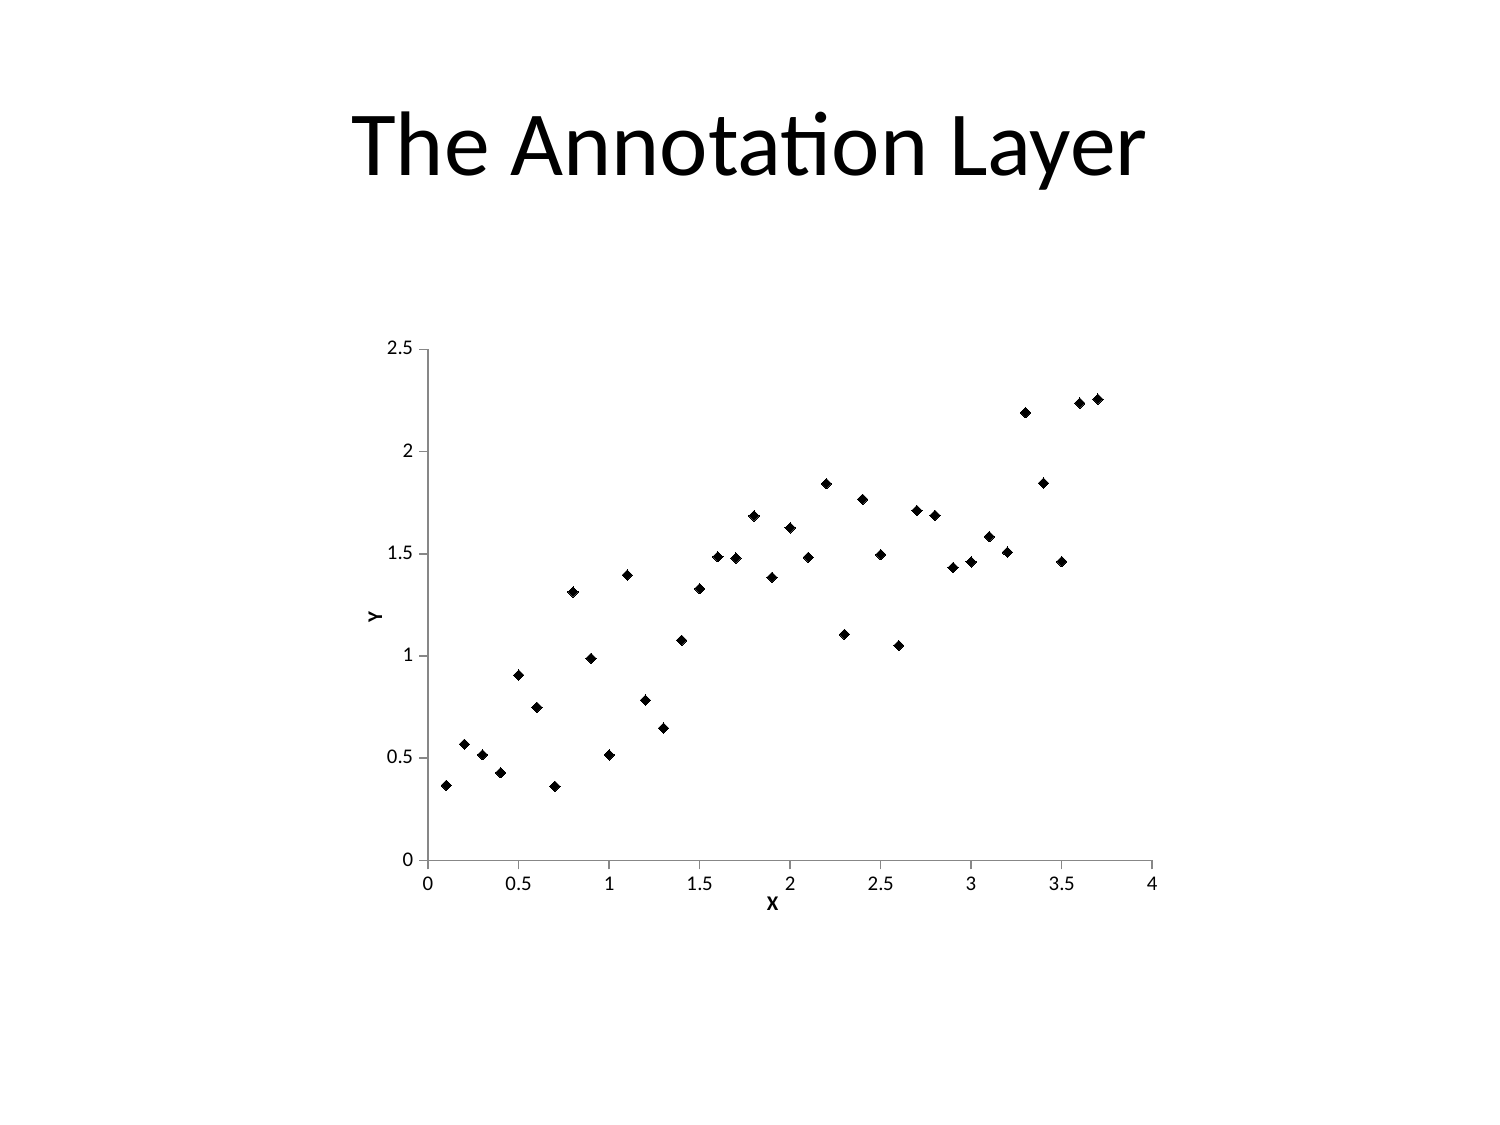

# The Annotation Layer

### Chart

| Category | Y |
|---|---|